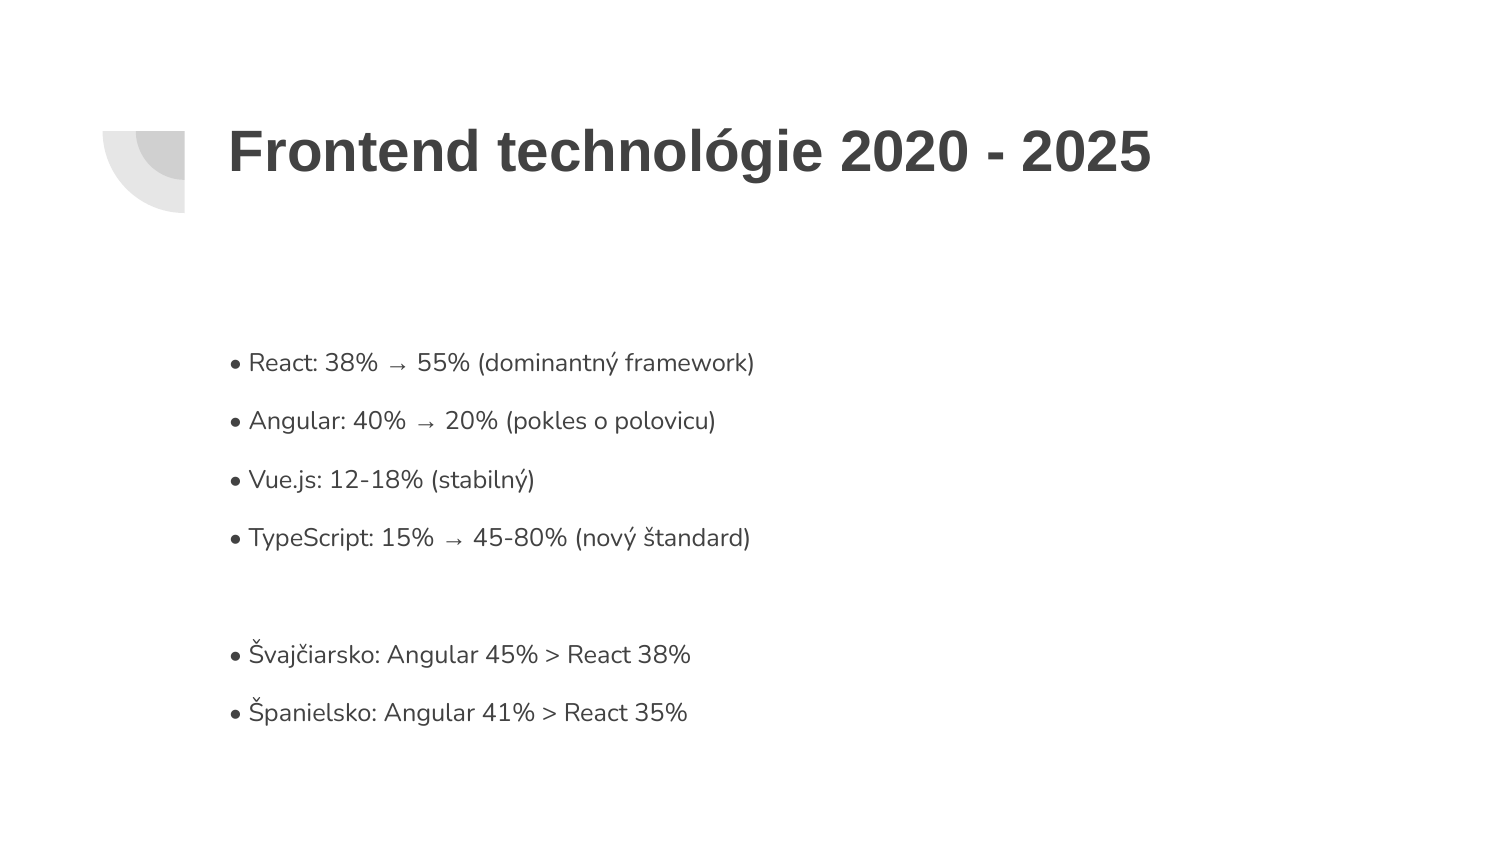

# Frontend technológie 2020 - 2025
• React: 38% → 55% (dominantný framework)
• Angular: 40% → 20% (pokles o polovicu)
• Vue.js: 12-18% (stabilný)
• TypeScript: 15% → 45-80% (nový štandard)

• Švajčiarsko: Angular 45% > React 38%
• Španielsko: Angular 41% > React 35%